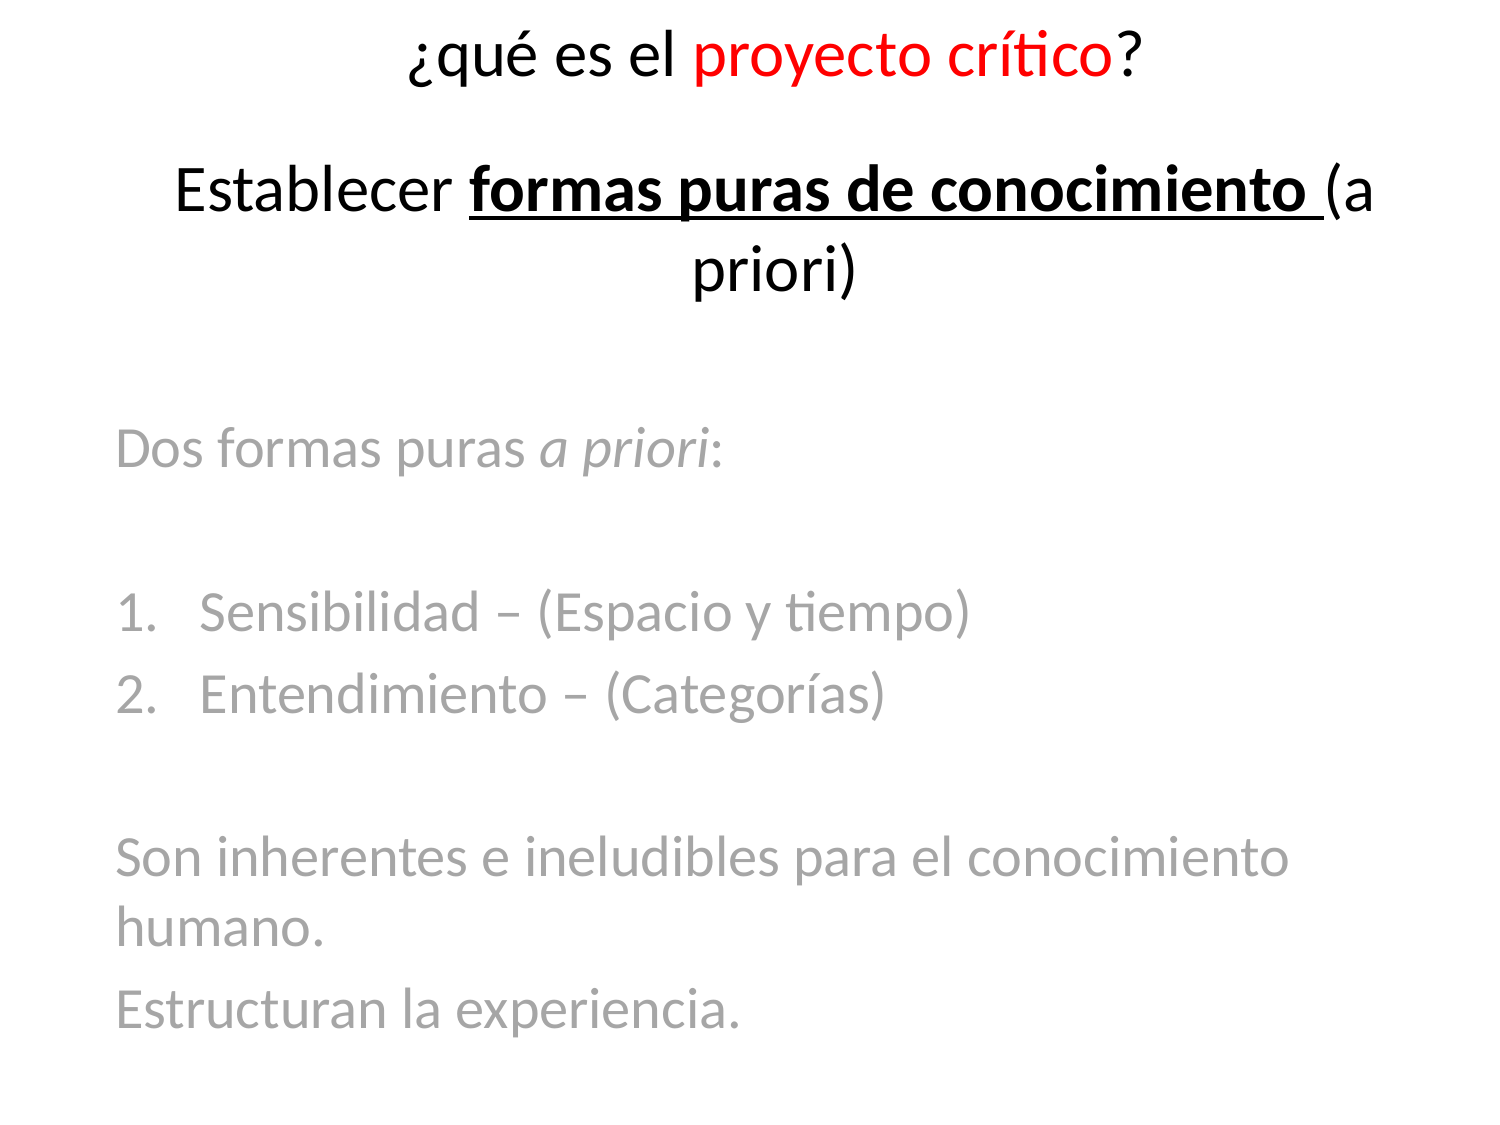

¿qué es el proyecto crítico?

Establecer formas puras de conocimiento (a priori)

Dos formas puras a priori:

Sensibilidad – (Espacio y tiempo)
Entendimiento – (Categorías)

Son inherentes e ineludibles para el conocimiento humano.
Estructuran la experiencia.